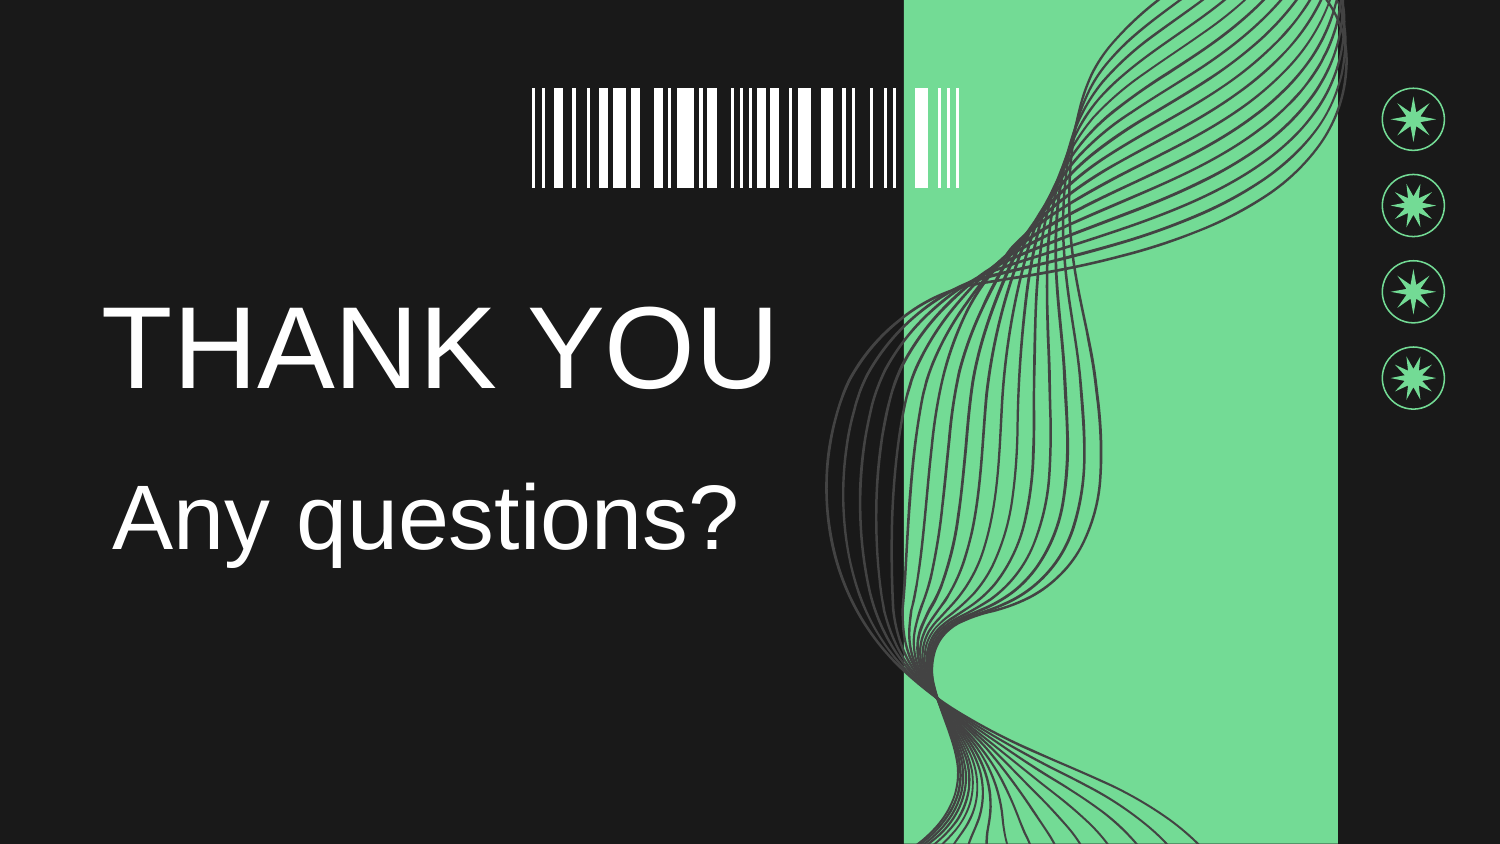

# THANK YOU
Any questions?

Please keep this slide for attribution